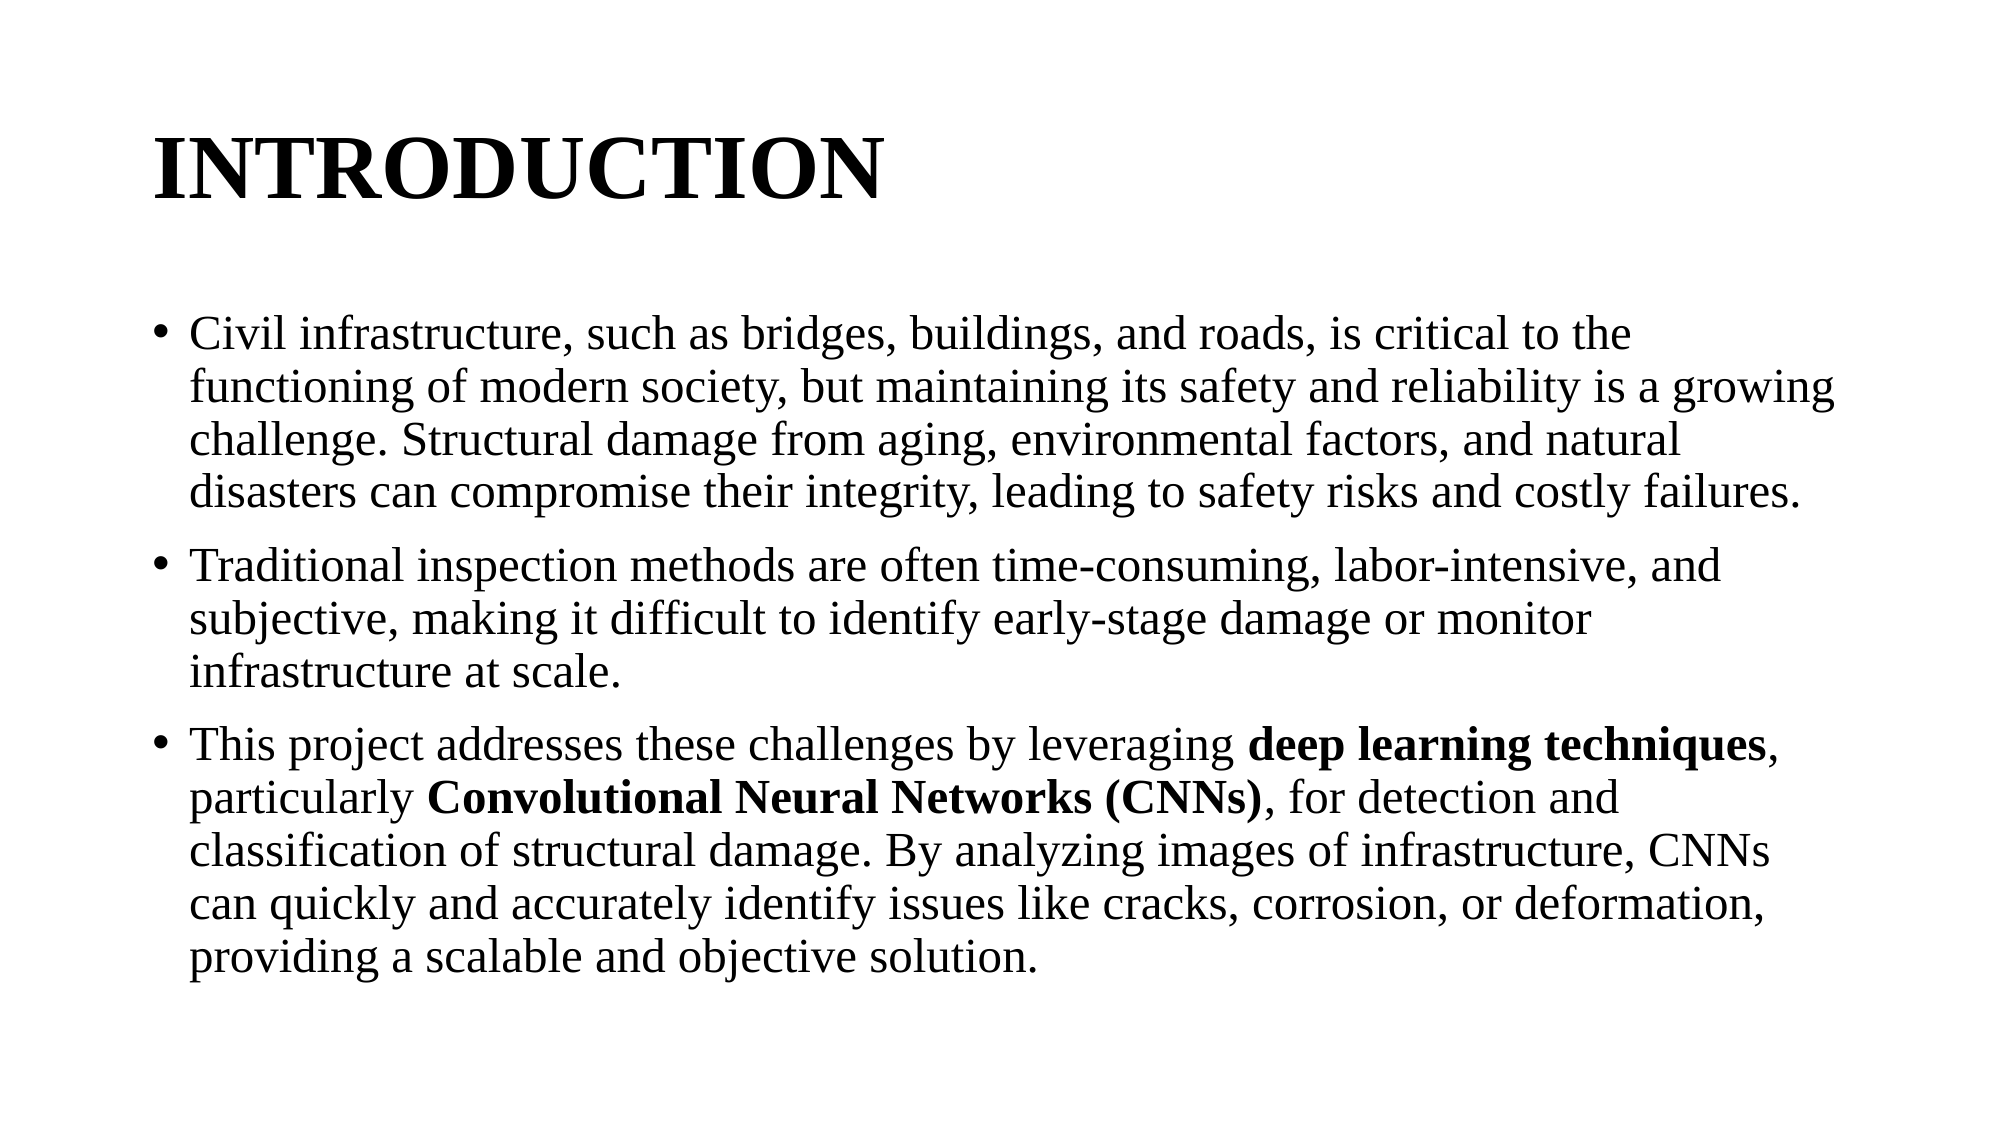

# INTRODUCTION
Civil infrastructure, such as bridges, buildings, and roads, is critical to the functioning of modern society, but maintaining its safety and reliability is a growing challenge. Structural damage from aging, environmental factors, and natural disasters can compromise their integrity, leading to safety risks and costly failures.
Traditional inspection methods are often time-consuming, labor-intensive, and subjective, making it difficult to identify early-stage damage or monitor infrastructure at scale.
This project addresses these challenges by leveraging deep learning techniques, particularly Convolutional Neural Networks (CNNs), for detection and classification of structural damage. By analyzing images of infrastructure, CNNs can quickly and accurately identify issues like cracks, corrosion, or deformation, providing a scalable and objective solution.